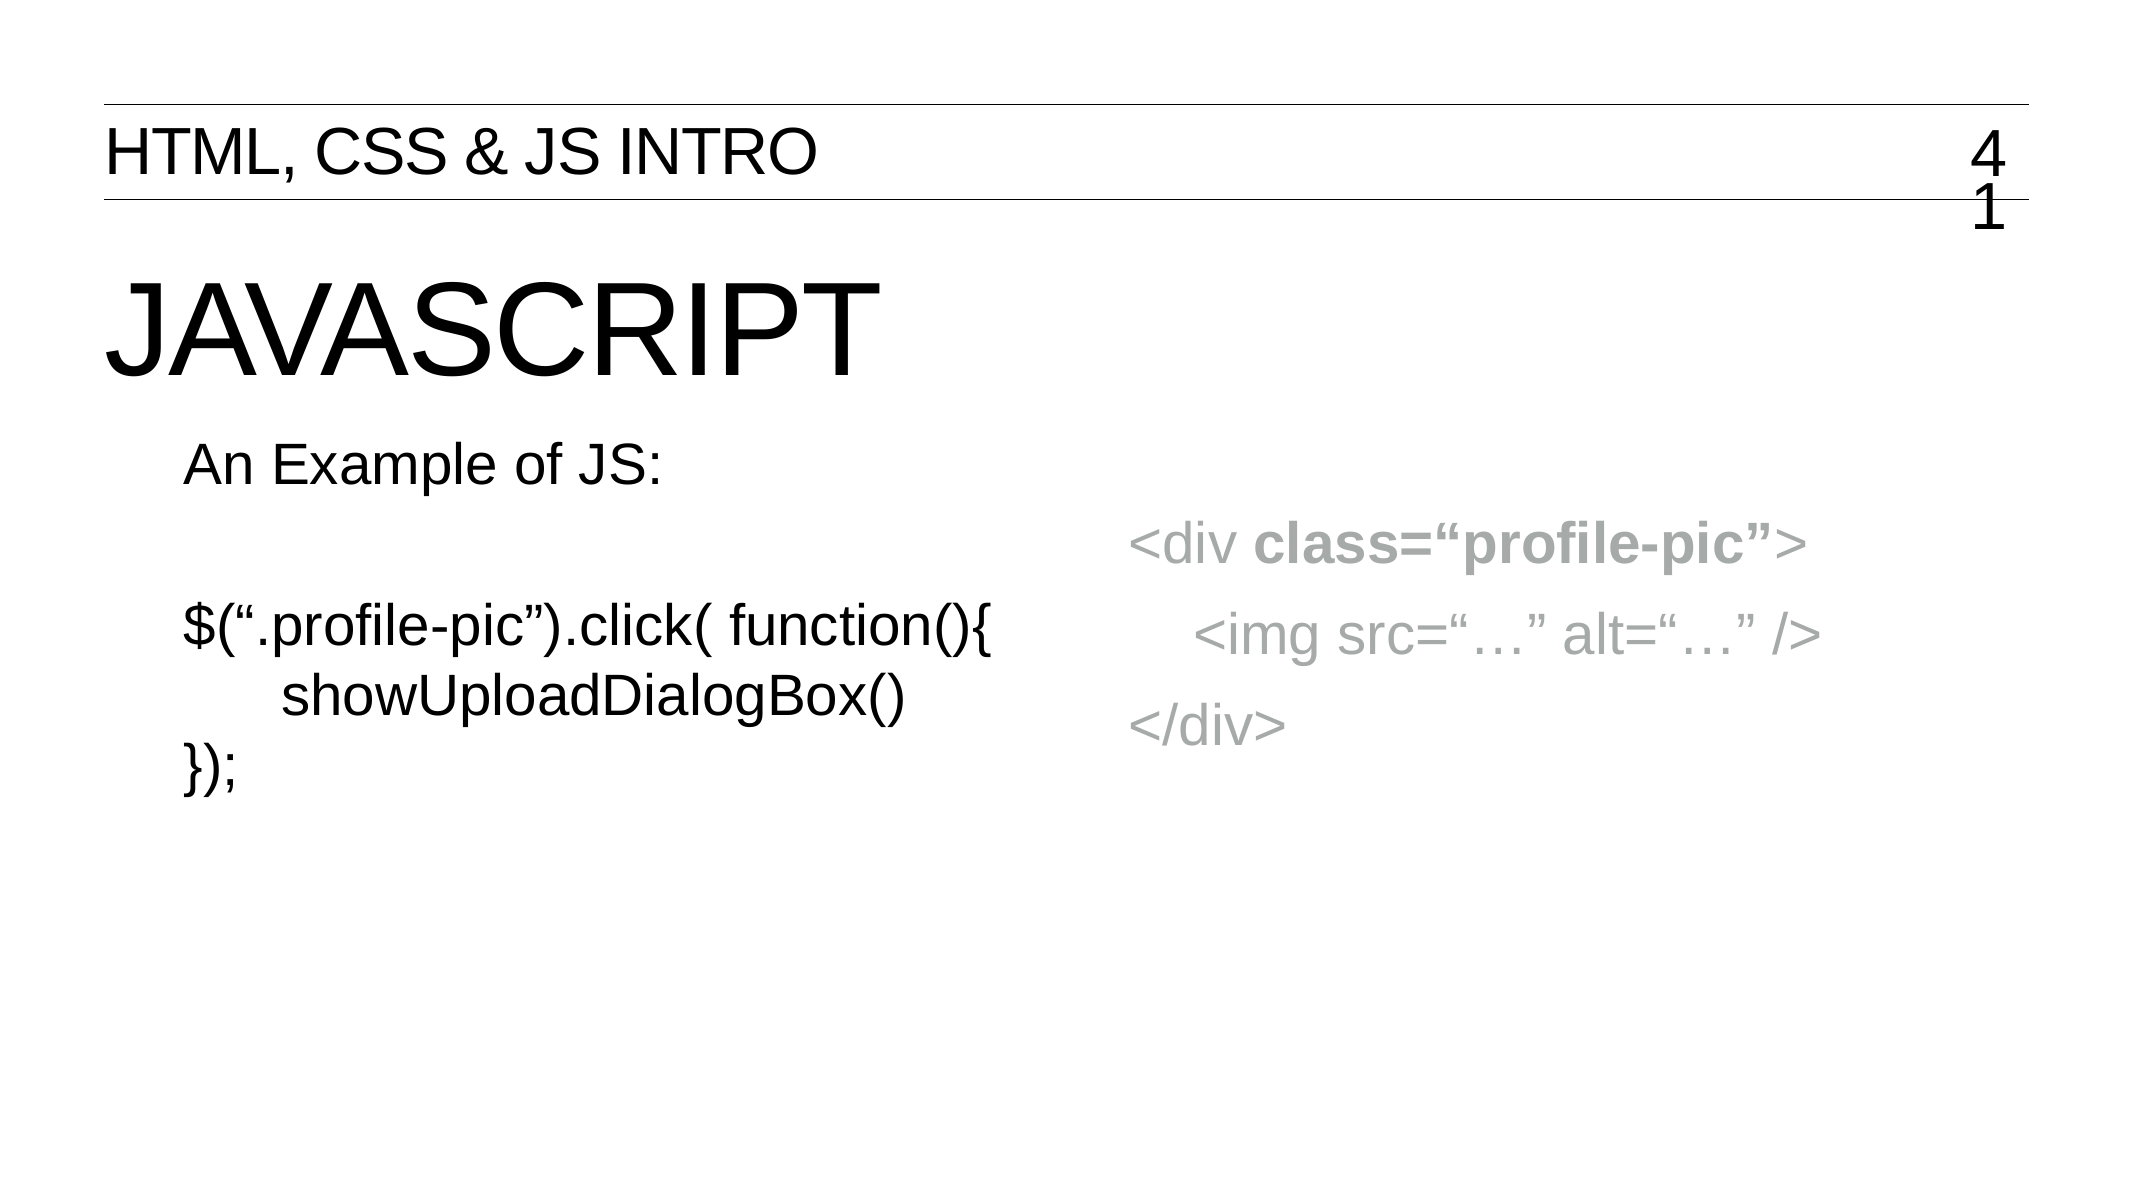

HTML, CSS & JS Intro
41

# JAVASCRIPT
An Example of JS:
$(“.profile-pic”).click( function(){
      showUploadDialogBox()
});
<div class=“profile-pic”>
    <img src=“…” alt=“…” />
</div>